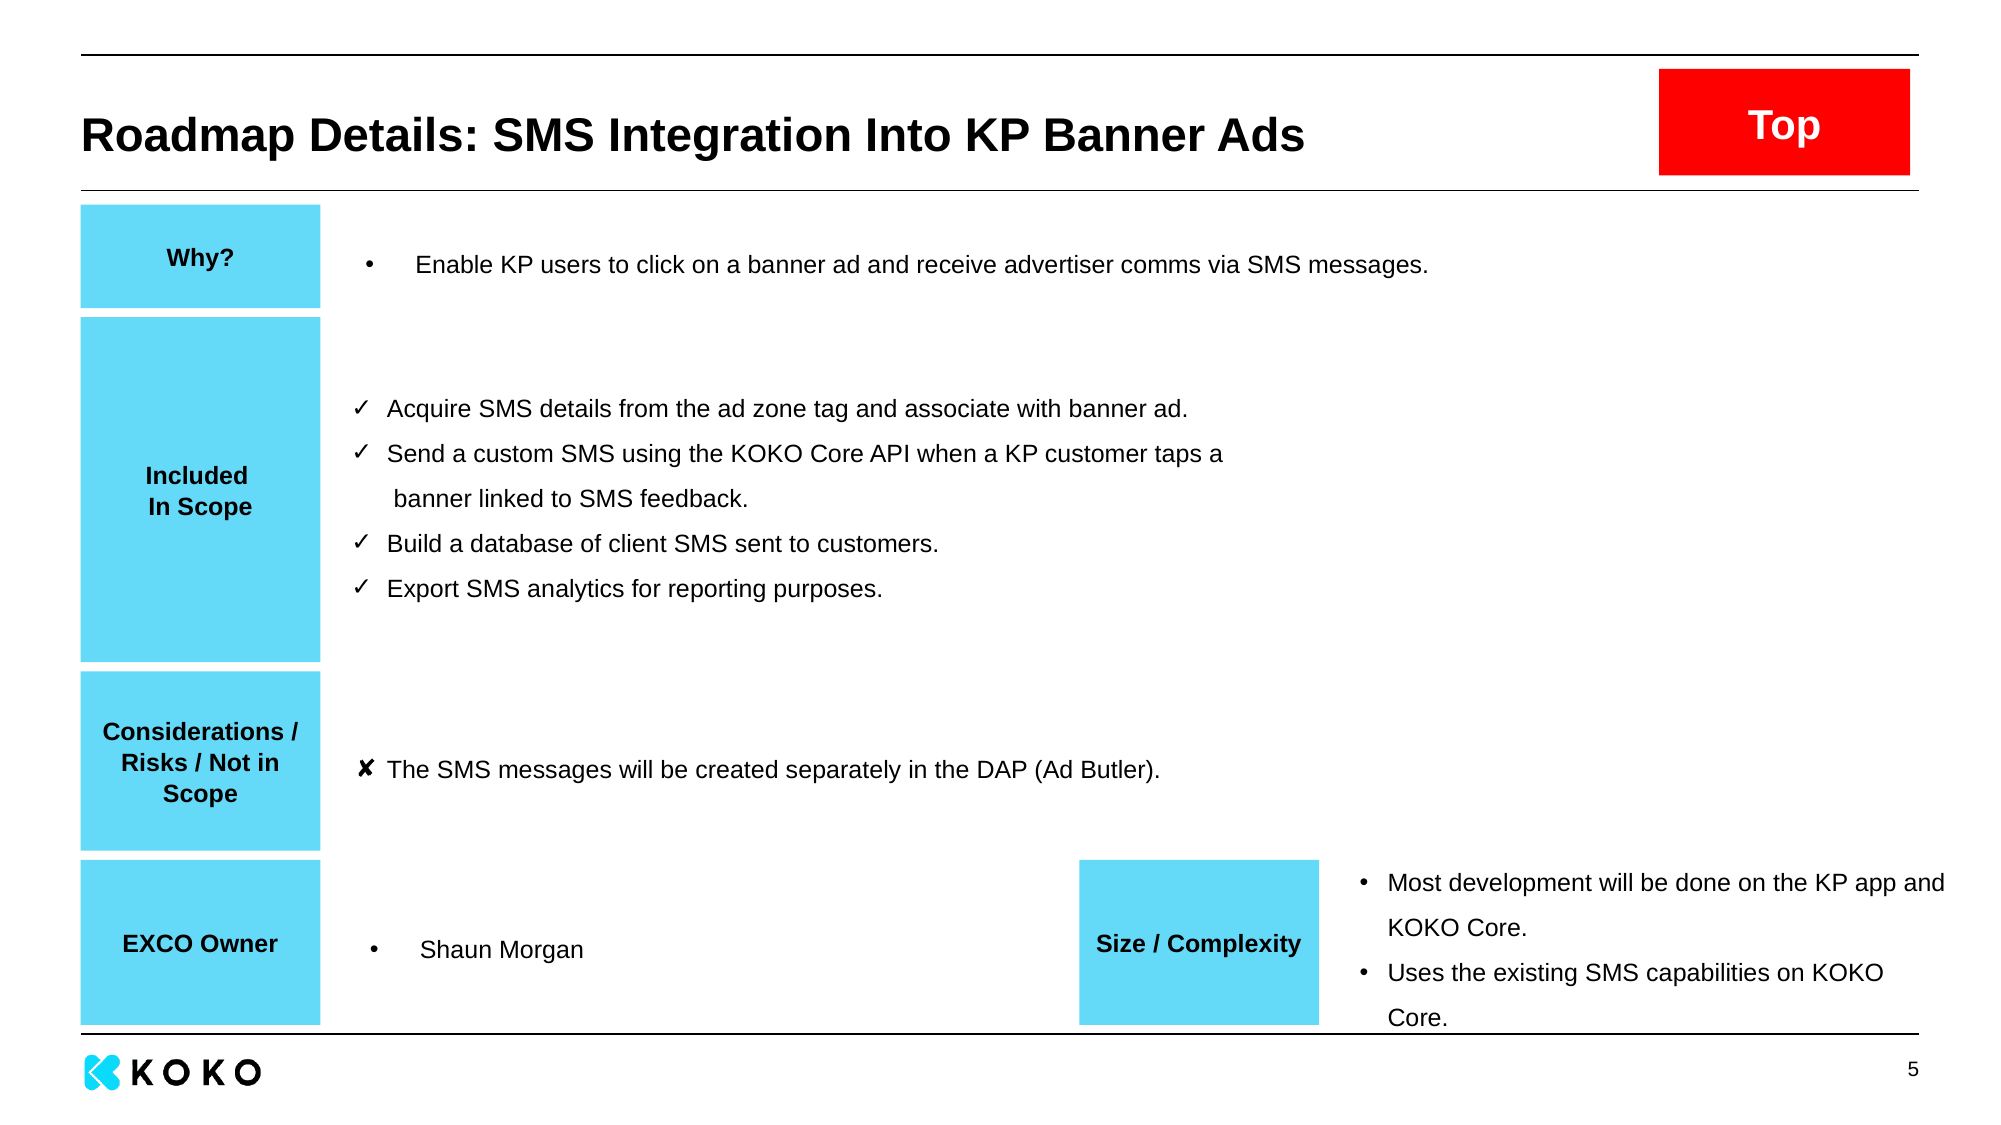

Top
# Roadmap Details: SMS Integration Into KP Banner Ads
Why?
Enable KP users to click on a banner ad and receive advertiser comms via SMS messages.
Acquire SMS details from the ad zone tag and associate with banner ad.
Send a custom SMS using the KOKO Core API when a KP customer taps a  banner linked to SMS feedback.
Build a database of client SMS sent to customers.
Export SMS analytics for reporting purposes.
Included
In Scope
Considerations / Risks / Not in Scope
The SMS messages will be created separately in the DAP (Ad Butler).
Shaun Morgan
Most development will be done on the KP app and KOKO Core.
Uses the existing SMS capabilities on KOKO Core.
EXCO Owner
Size / Complexity
5